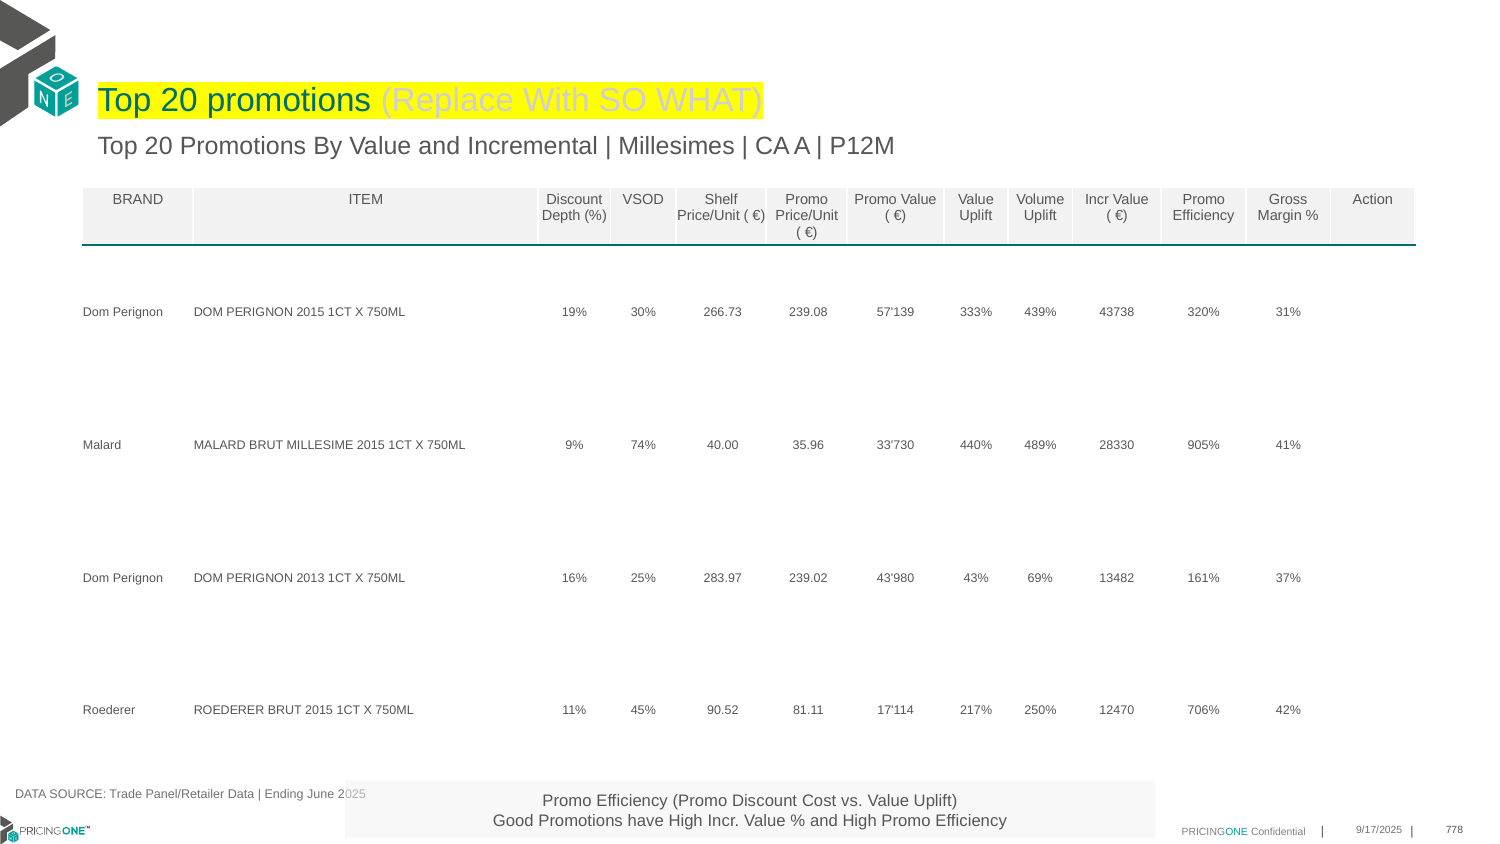

# Top 20 promotions (Replace With SO WHAT)
Top 20 Promotions By Value and Incremental | Millesimes | CA A | P12M
| BRAND | ITEM | Discount Depth (%) | VSOD | Shelf Price/Unit ( €) | Promo Price/Unit ( €) | Promo Value ( €) | Value Uplift | Volume Uplift | Incr Value ( €) | Promo Efficiency | Gross Margin % | Action |
| --- | --- | --- | --- | --- | --- | --- | --- | --- | --- | --- | --- | --- |
| Dom Perignon | DOM PERIGNON 2015 1CT X 750ML | 19% | 30% | 266.73 | 239.08 | 57'139 | 333% | 439% | 43738 | 320% | 31% |  |
| Malard | MALARD BRUT MILLESIME 2015 1CT X 750ML | 9% | 74% | 40.00 | 35.96 | 33'730 | 440% | 489% | 28330 | 905% | 41% |  |
| Dom Perignon | DOM PERIGNON 2013 1CT X 750ML | 16% | 25% | 283.97 | 239.02 | 43'980 | 43% | 69% | 13482 | 161% | 37% |  |
| Roederer | ROEDERER BRUT 2015 1CT X 750ML | 11% | 45% | 90.52 | 81.11 | 17'114 | 217% | 250% | 12470 | 706% | 42% |  |
DATA SOURCE: Trade Panel/Retailer Data | Ending June 2025
Promo Efficiency (Promo Discount Cost vs. Value Uplift)
Good Promotions have High Incr. Value % and High Promo Efficiency

9/17/2025
778